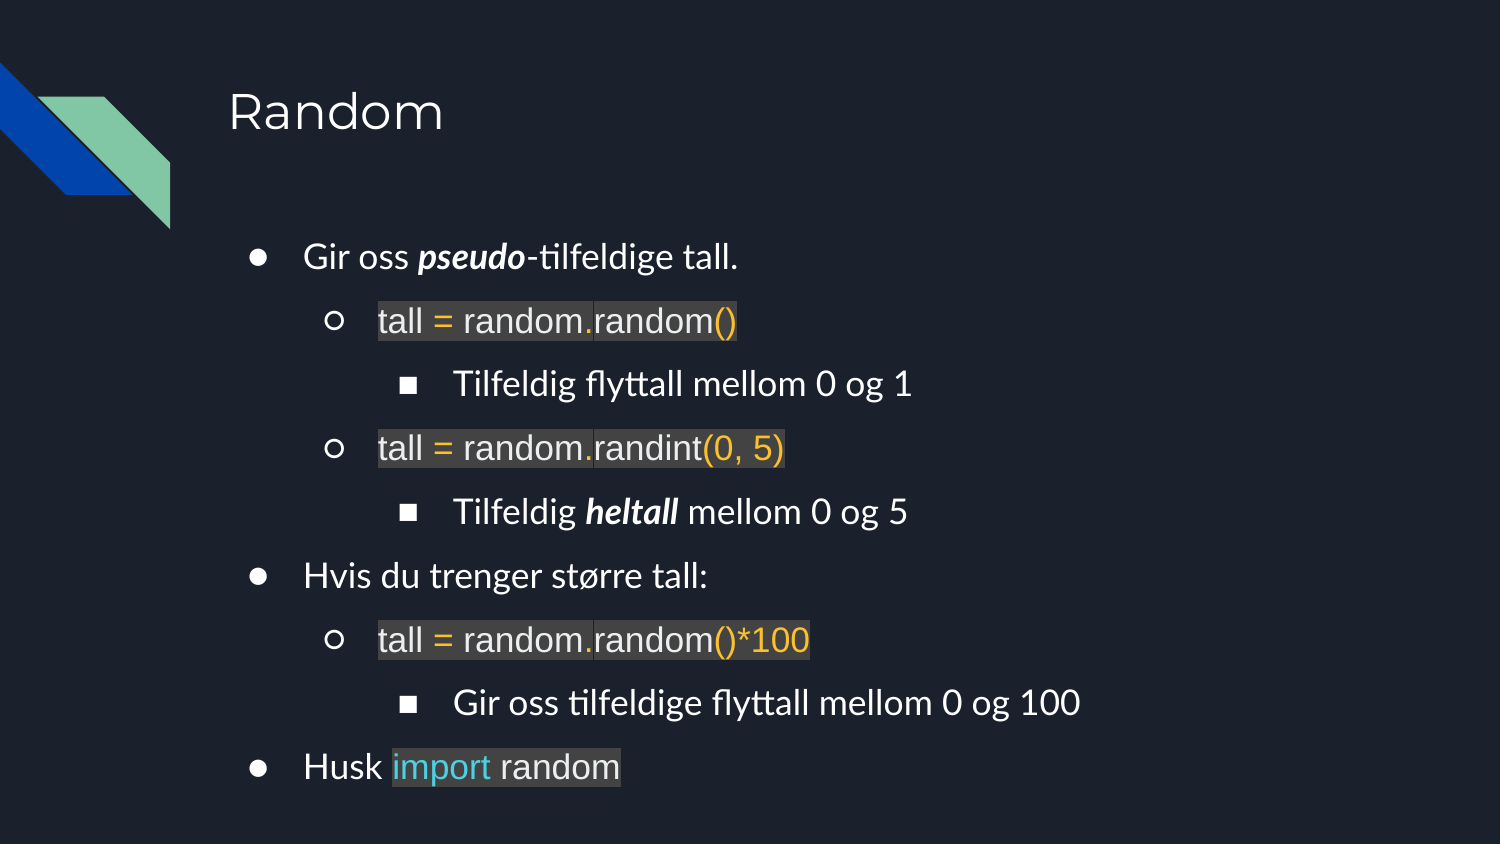

# Random
Gir oss pseudo-tilfeldige tall.
tall = random.random()
Tilfeldig flyttall mellom 0 og 1
tall = random.randint(0, 5)
Tilfeldig heltall mellom 0 og 5
Hvis du trenger større tall:
tall = random.random()*100
Gir oss tilfeldige flyttall mellom 0 og 100
Husk import random